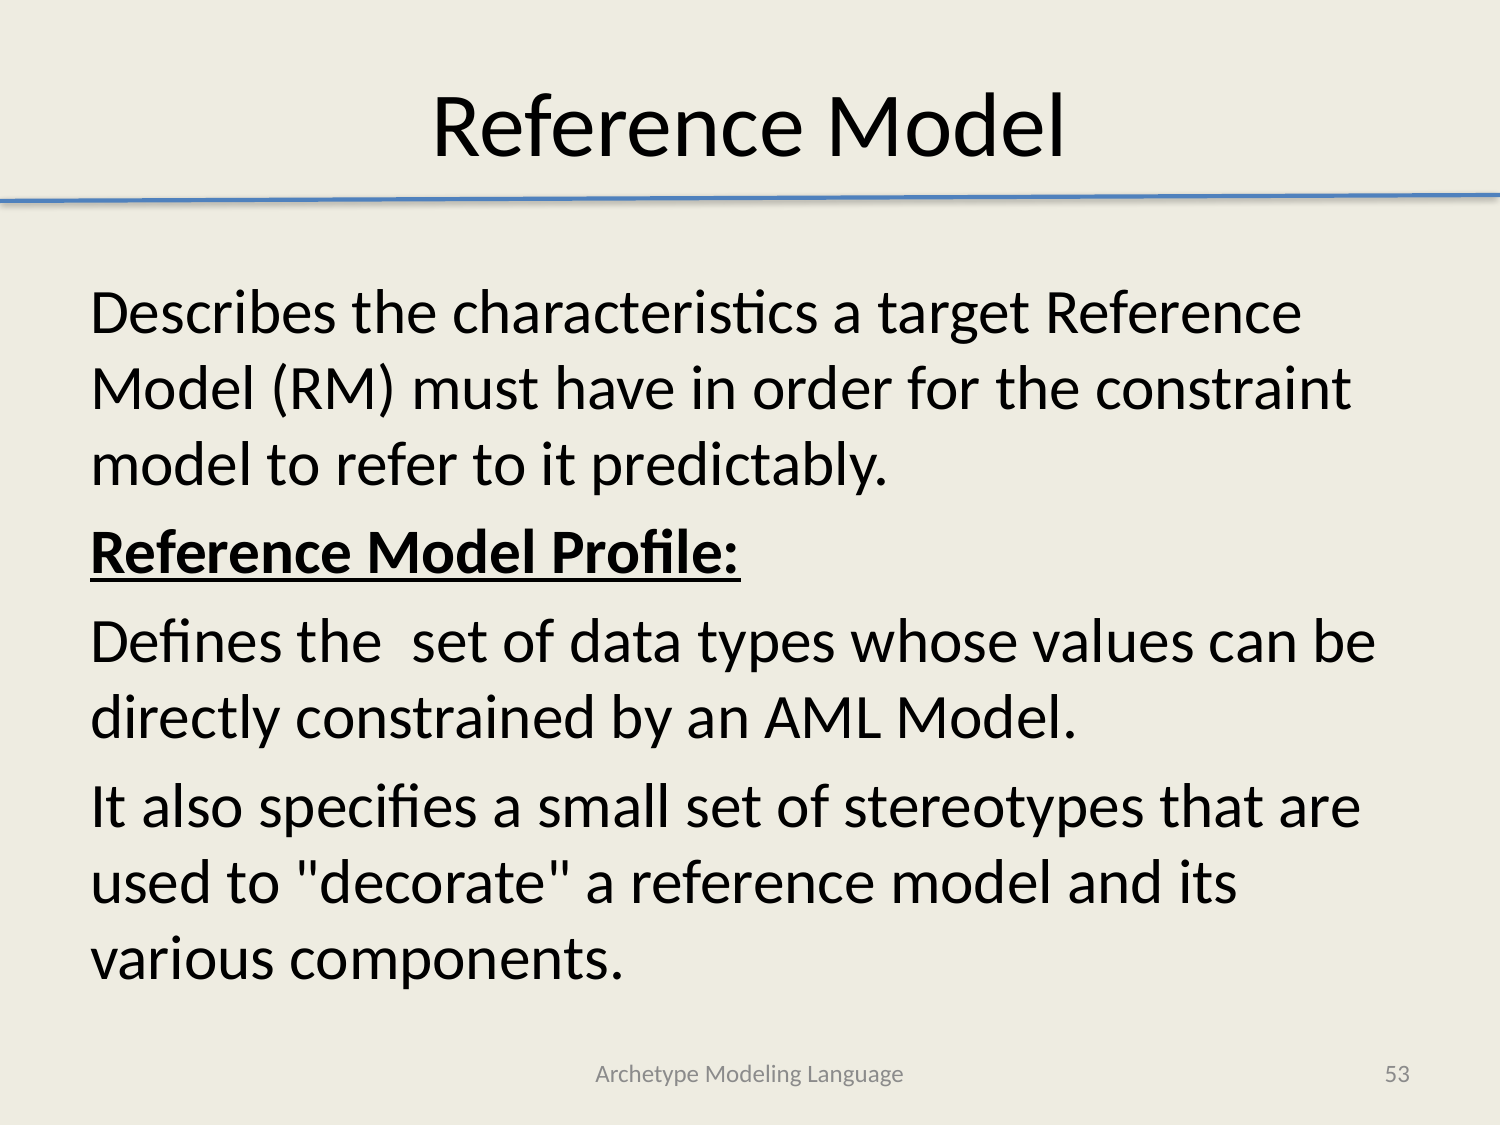

# Reference Model

Describes the characteristics a target Reference Model (RM) must have in order for the constraint model to refer to it predictably.
Reference Model Profile:
Defines the  set of data types whose values can be directly constrained by an AML Model.
It also specifies a small set of stereotypes that are used to "decorate" a reference model and its various components.
Archetype Modeling Language
53